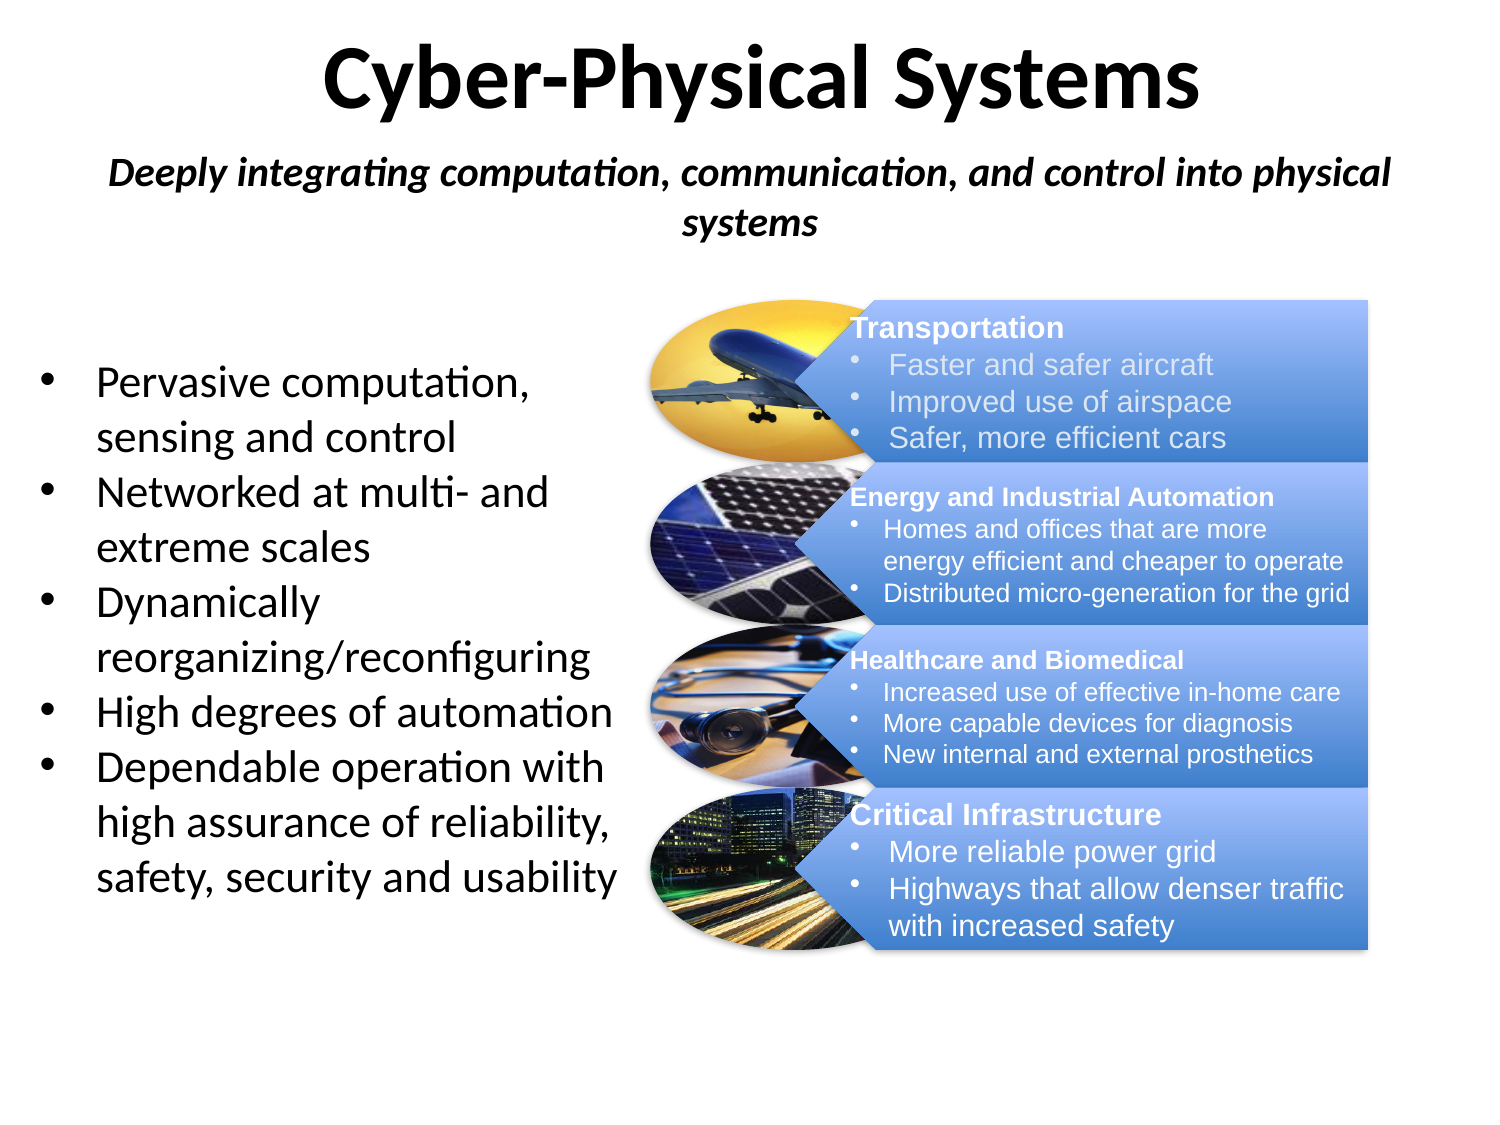

# Cyber-Physical Systems
Deeply integrating computation, communication, and control into physical systems

Transportation
Energy and Industrial Automation
Healthcare and Biomedical
Critical Infrastructure
Faster and safer aircraft
Improved use of airspace
Safer, more efficient cars
Homes and offices that are more energy efficient and cheaper to operate
Distributed micro-generation for the grid
Increased use of effective in-home care
More capable devices for diagnosis
New internal and external prosthetics
More reliable power grid
Highways that allow denser traffic with increased safety
Pervasive computation, sensing and control
Networked at multi- and extreme scales
Dynamically reorganizing/reconfiguring
High degrees of automation
Dependable operation with high assurance of reliability, safety, security and usability